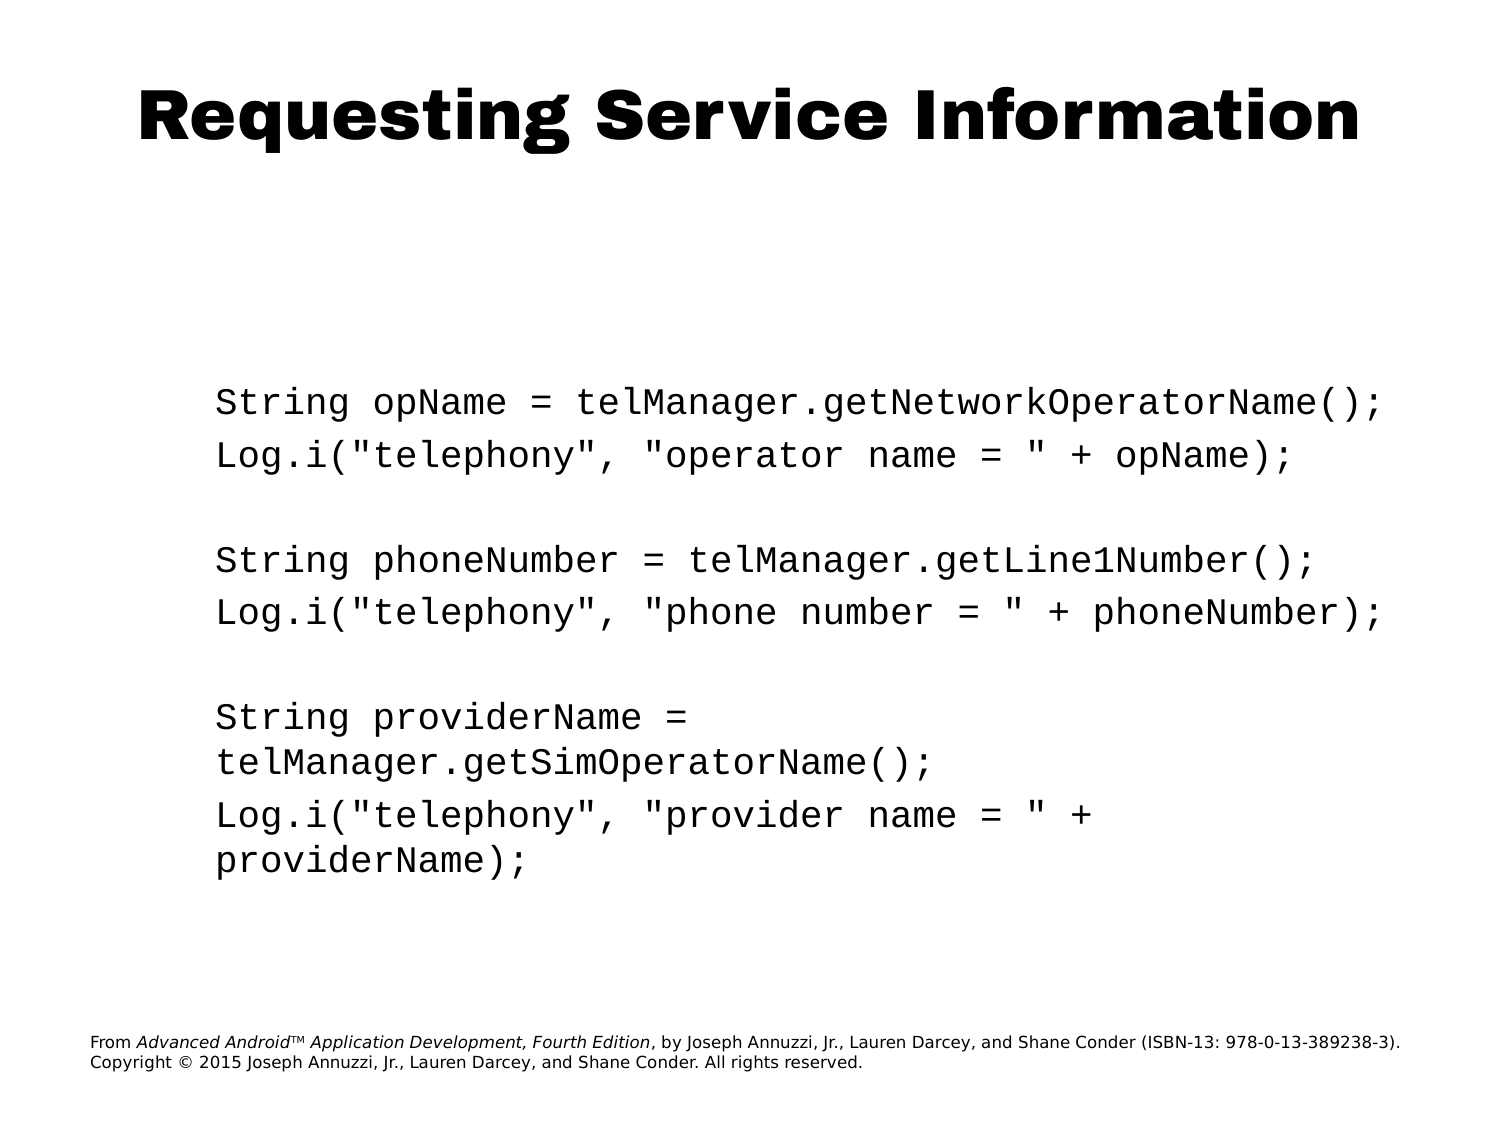

# Requesting Service Information

String opName = telManager.getNetworkOperatorName();
Log.i("telephony", "operator name = " + opName);

String phoneNumber = telManager.getLine1Number();
Log.i("telephony", "phone number = " + phoneNumber);

String providerName = telManager.getSimOperatorName();
Log.i("telephony", "provider name = " + providerName);
From Advanced AndroidTM Application Development, Fourth Edition, by Joseph Annuzzi, Jr., Lauren Darcey, and Shane Conder (ISBN-13: 978-0-13-389238-3). Copyright © 2015 Joseph Annuzzi, Jr., Lauren Darcey, and Shane Conder. All rights reserved.